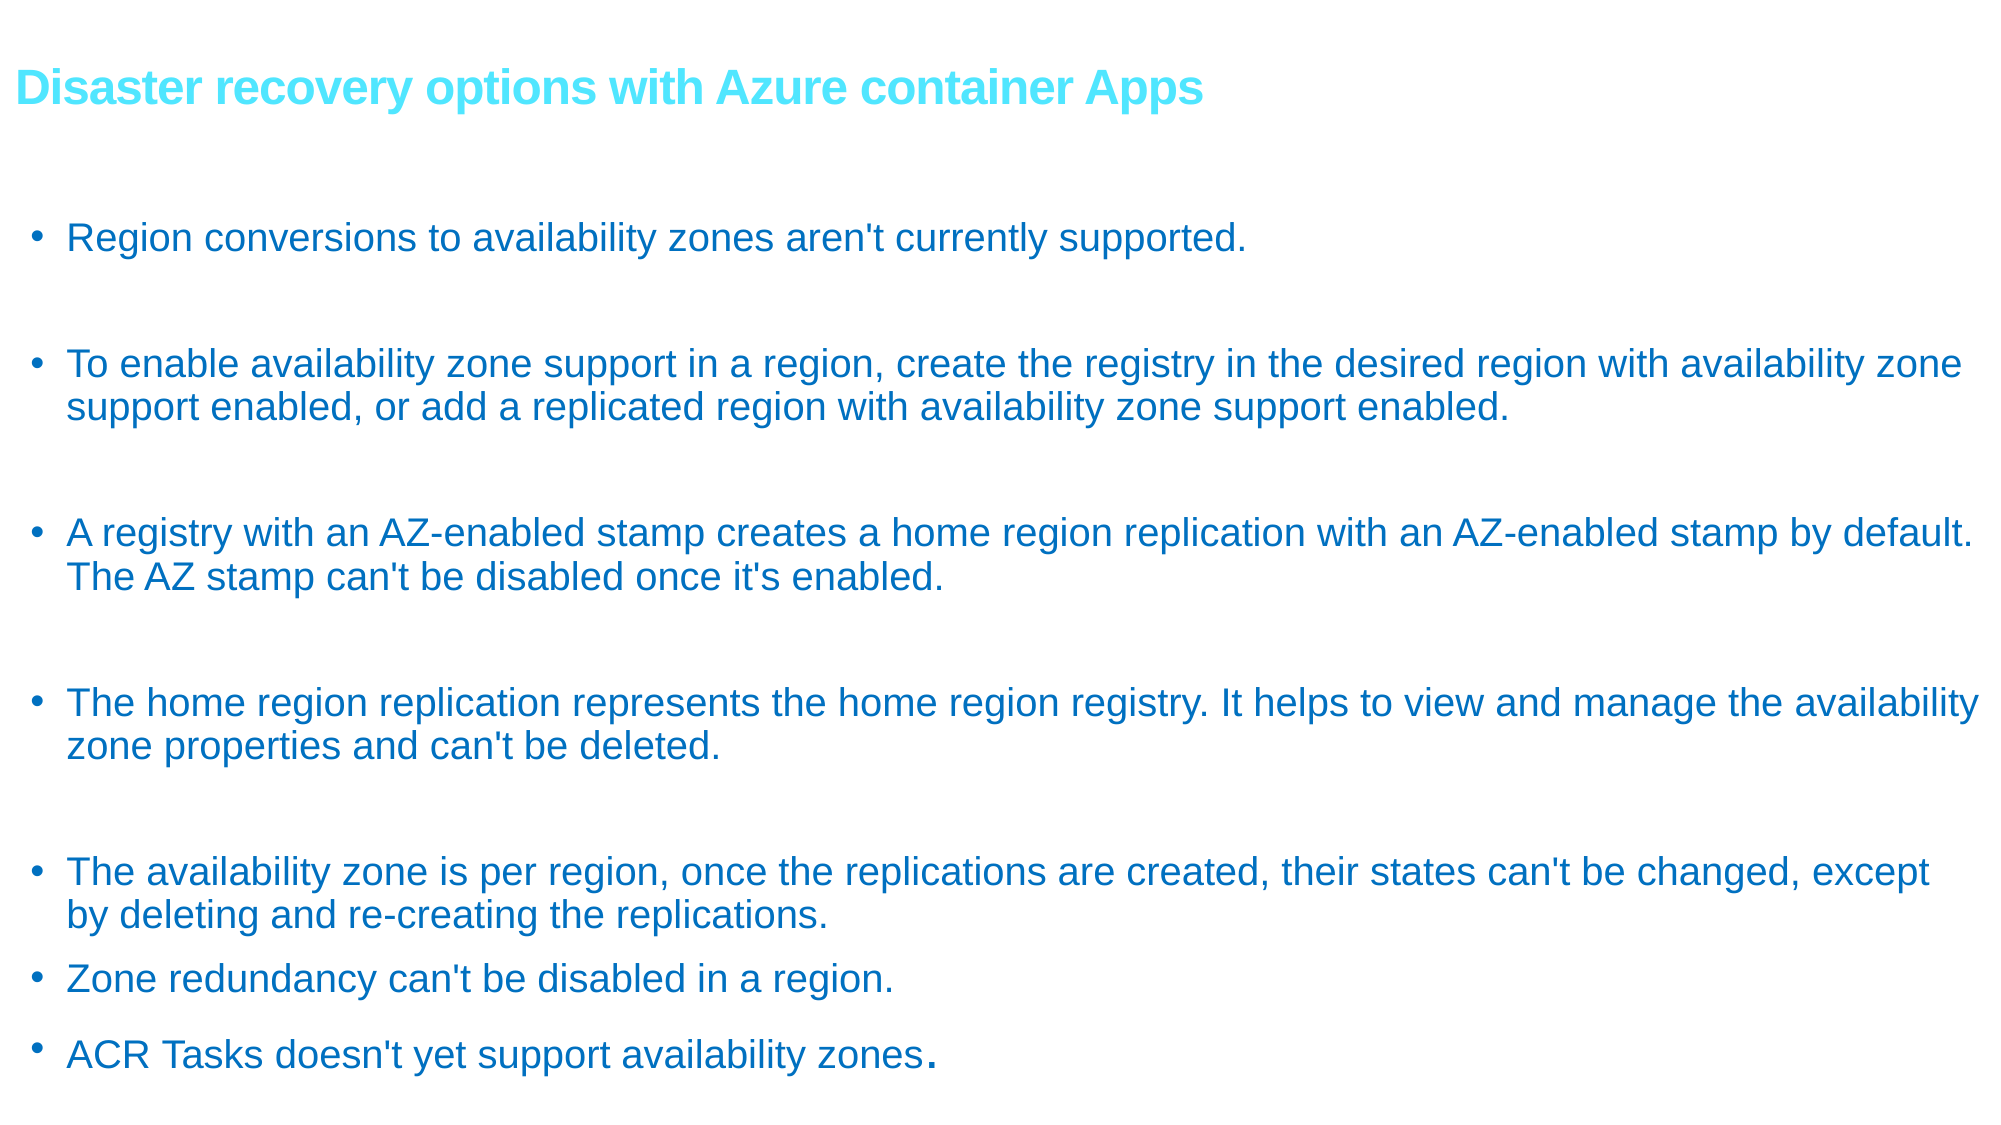

# Disaster recovery options with Azure container Apps
Region conversions to availability zones aren't currently supported.

To enable availability zone support in a region, create the registry in the desired region with availability zone support enabled, or add a replicated region with availability zone support enabled.

A registry with an AZ-enabled stamp creates a home region replication with an AZ-enabled stamp by default. The AZ stamp can't be disabled once it's enabled.

The home region replication represents the home region registry. It helps to view and manage the availability zone properties and can't be deleted.

The availability zone is per region, once the replications are created, their states can't be changed, except by deleting and re-creating the replications.
Zone redundancy can't be disabled in a region.
ACR Tasks doesn't yet support availability zones.